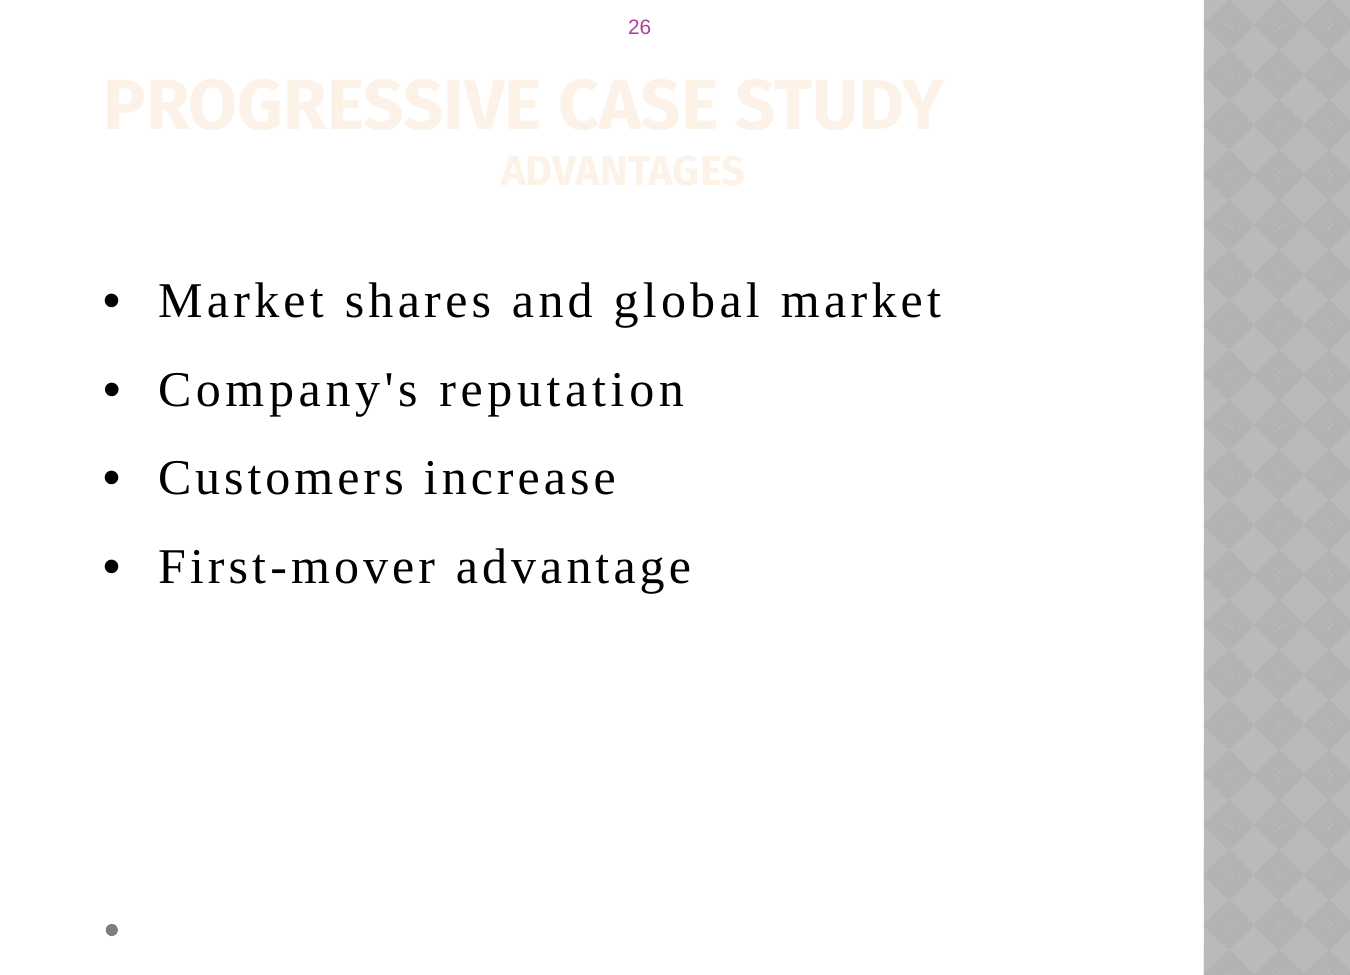

Progressive case study
advantages
•  Market shares and global market
•  Company's reputation
•  Customers increase
•  First-mover advantage